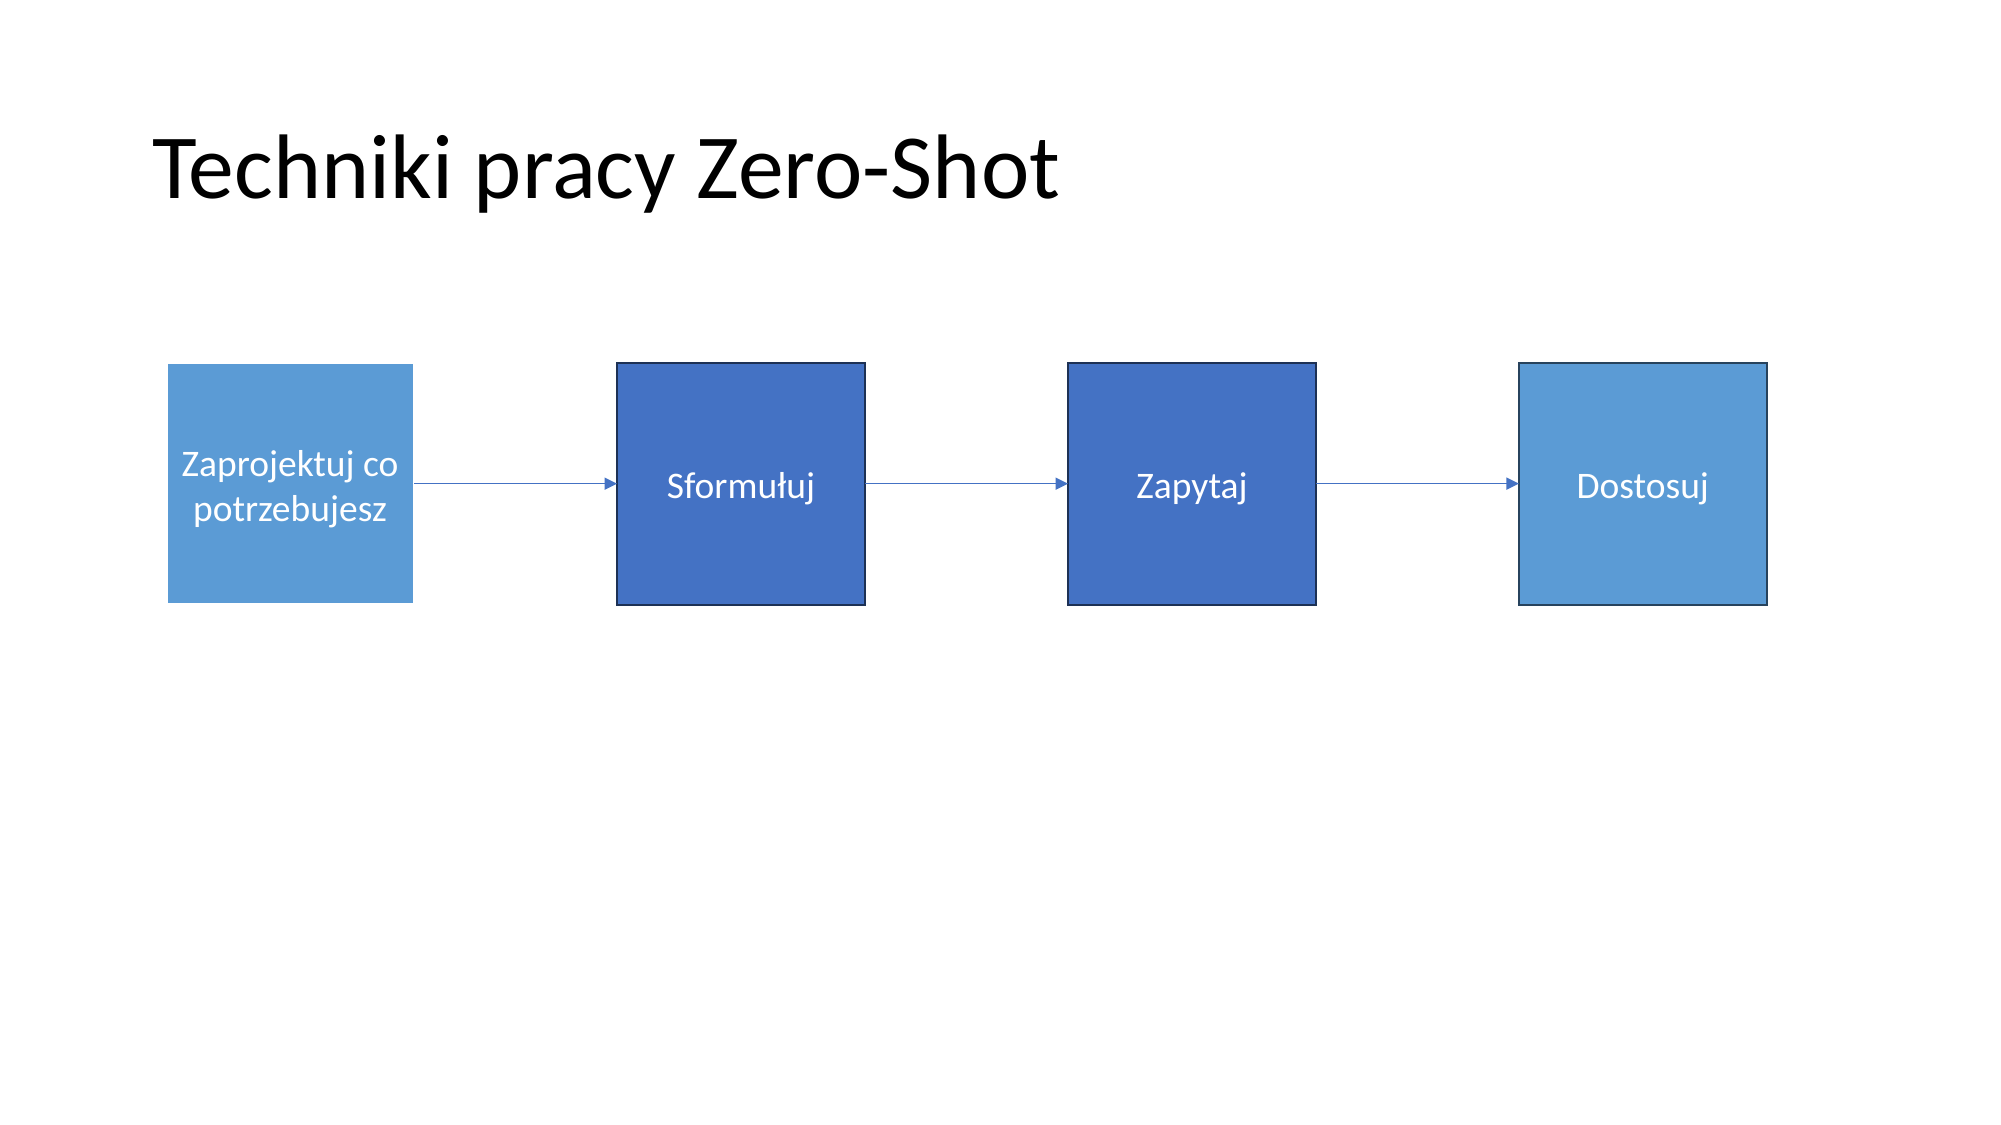

# Techniki pracy Zero-Shot
Dostosuj
Zapytaj
Zaprojektuj co potrzebujesz
Sformułuj